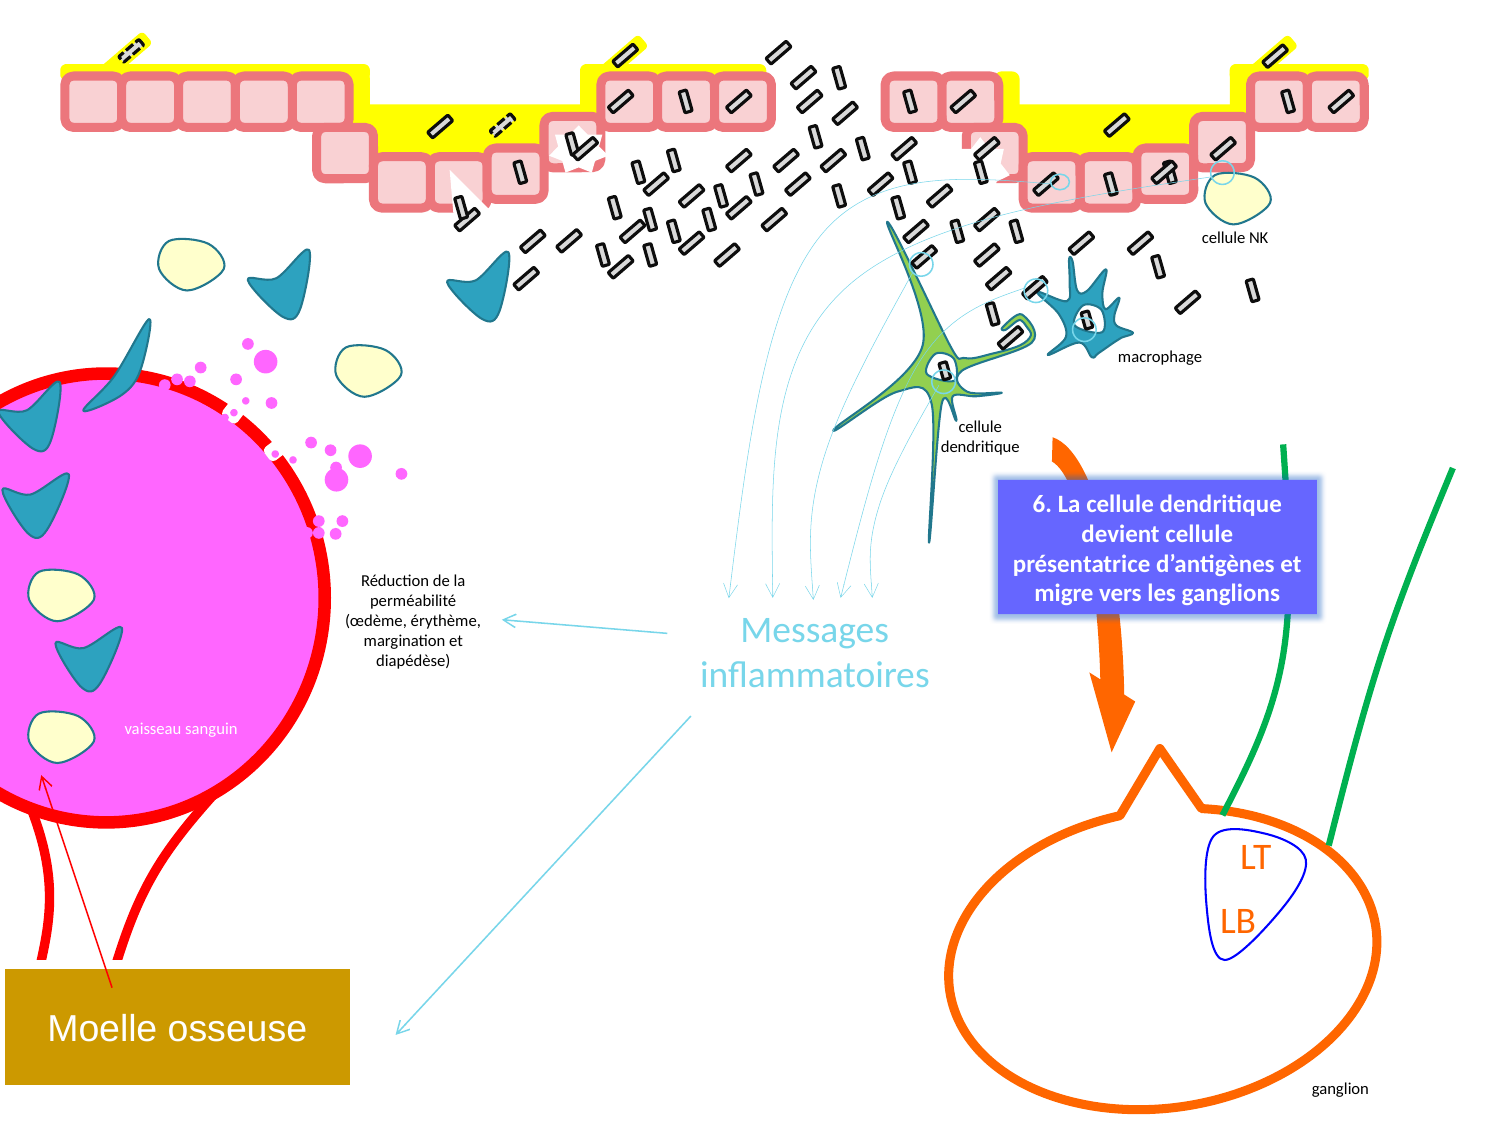

Messages inflammatoires

cellule NK

macrophage

	vaisseau sanguin

cellule dendritique

6. La cellule dendritique devient cellule présentatrice d’antigènes et migre vers les ganglions

Réduction de la perméabilité (œdème, érythème, margination et diapédèse)

Moelle osseuse

LT

LB
ganglion